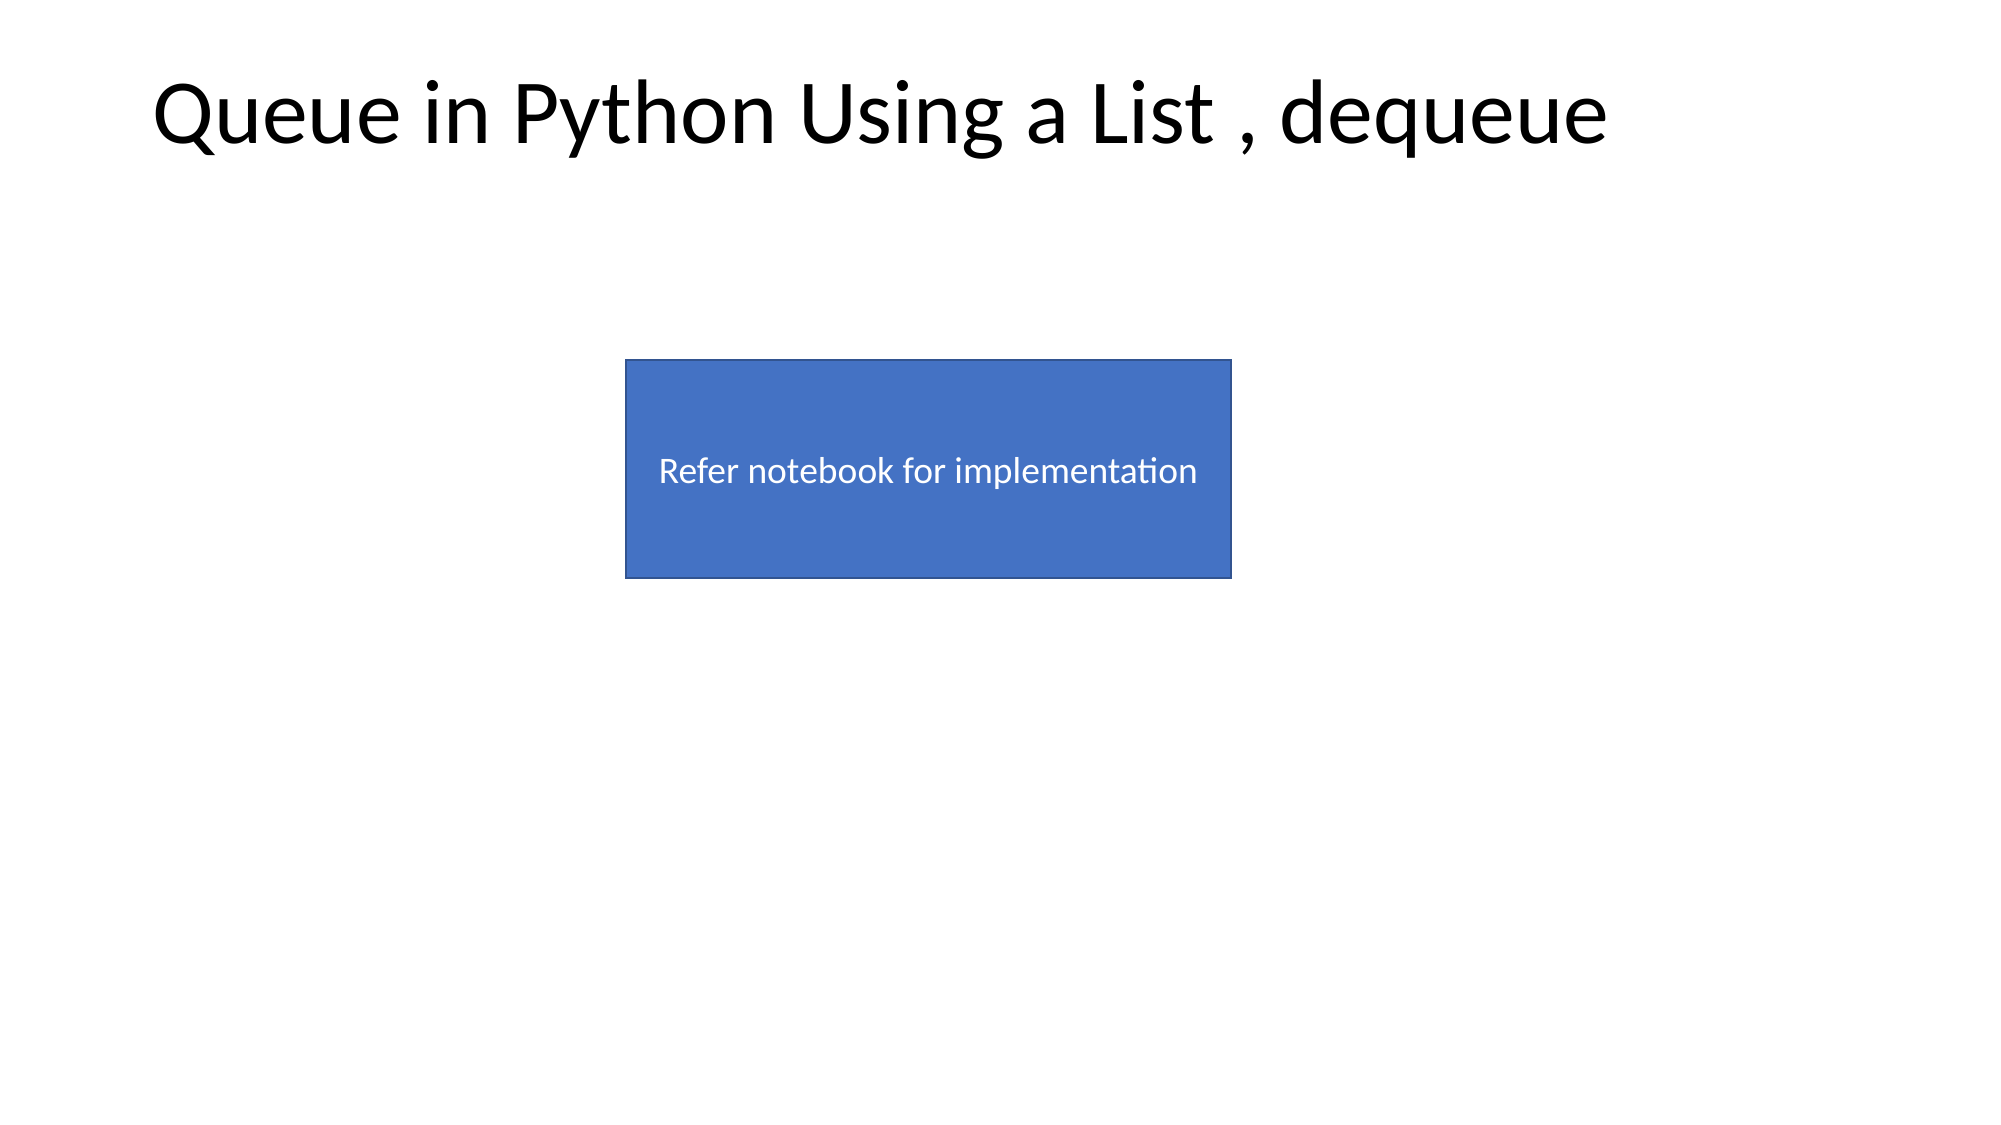

# Queue in Python Using a List , dequeue
Refer notebook for implementation